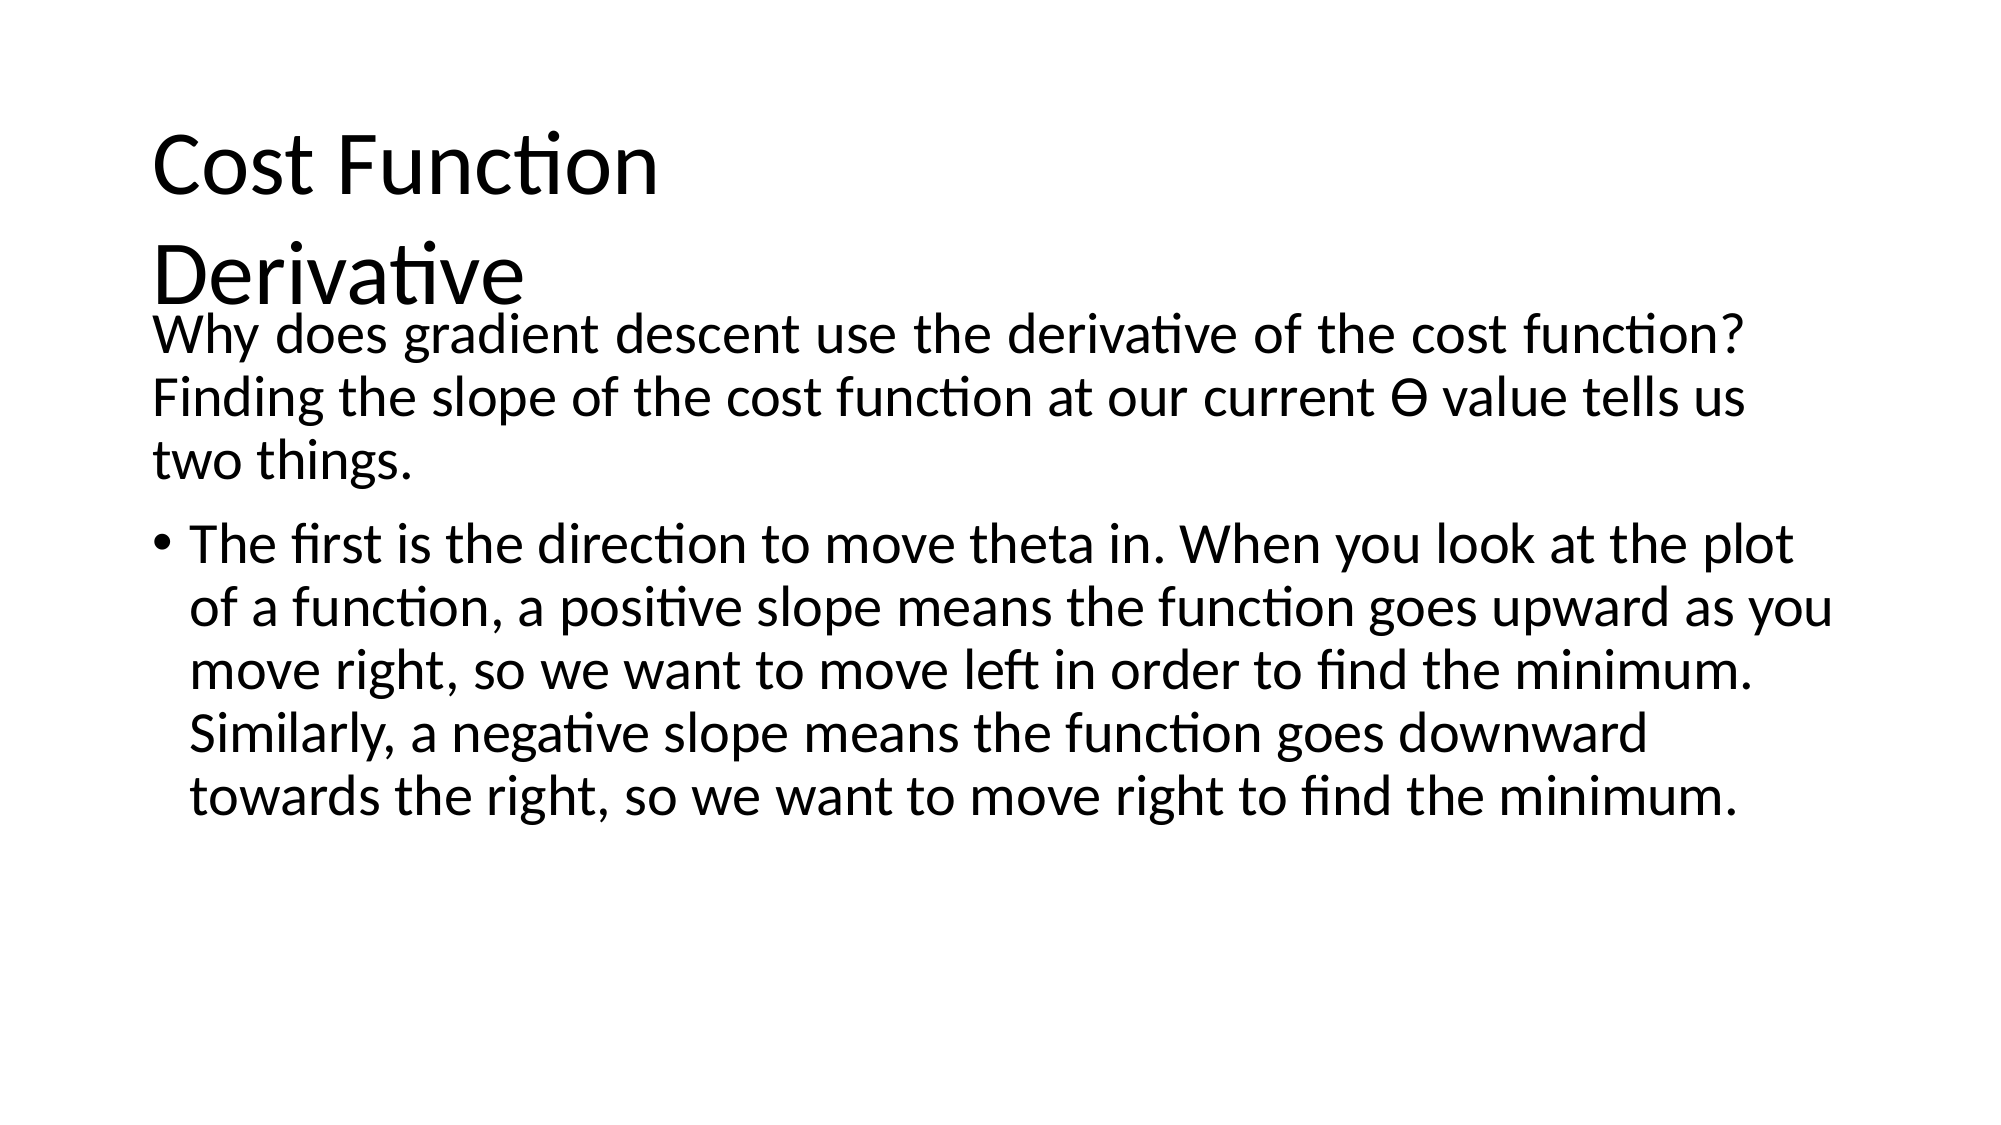

# Cost Function Derivative
Why does gradient descent use the derivative of the cost function? Finding the slope of the cost function at our current Ѳ value tells us two things.
The first is the direction to move theta in. When you look at the plot of a function, a positive slope means the function goes upward as you move right, so we want to move left in order to find the minimum. Similarly, a negative slope means the function goes downward towards the right, so we want to move right to find the minimum.